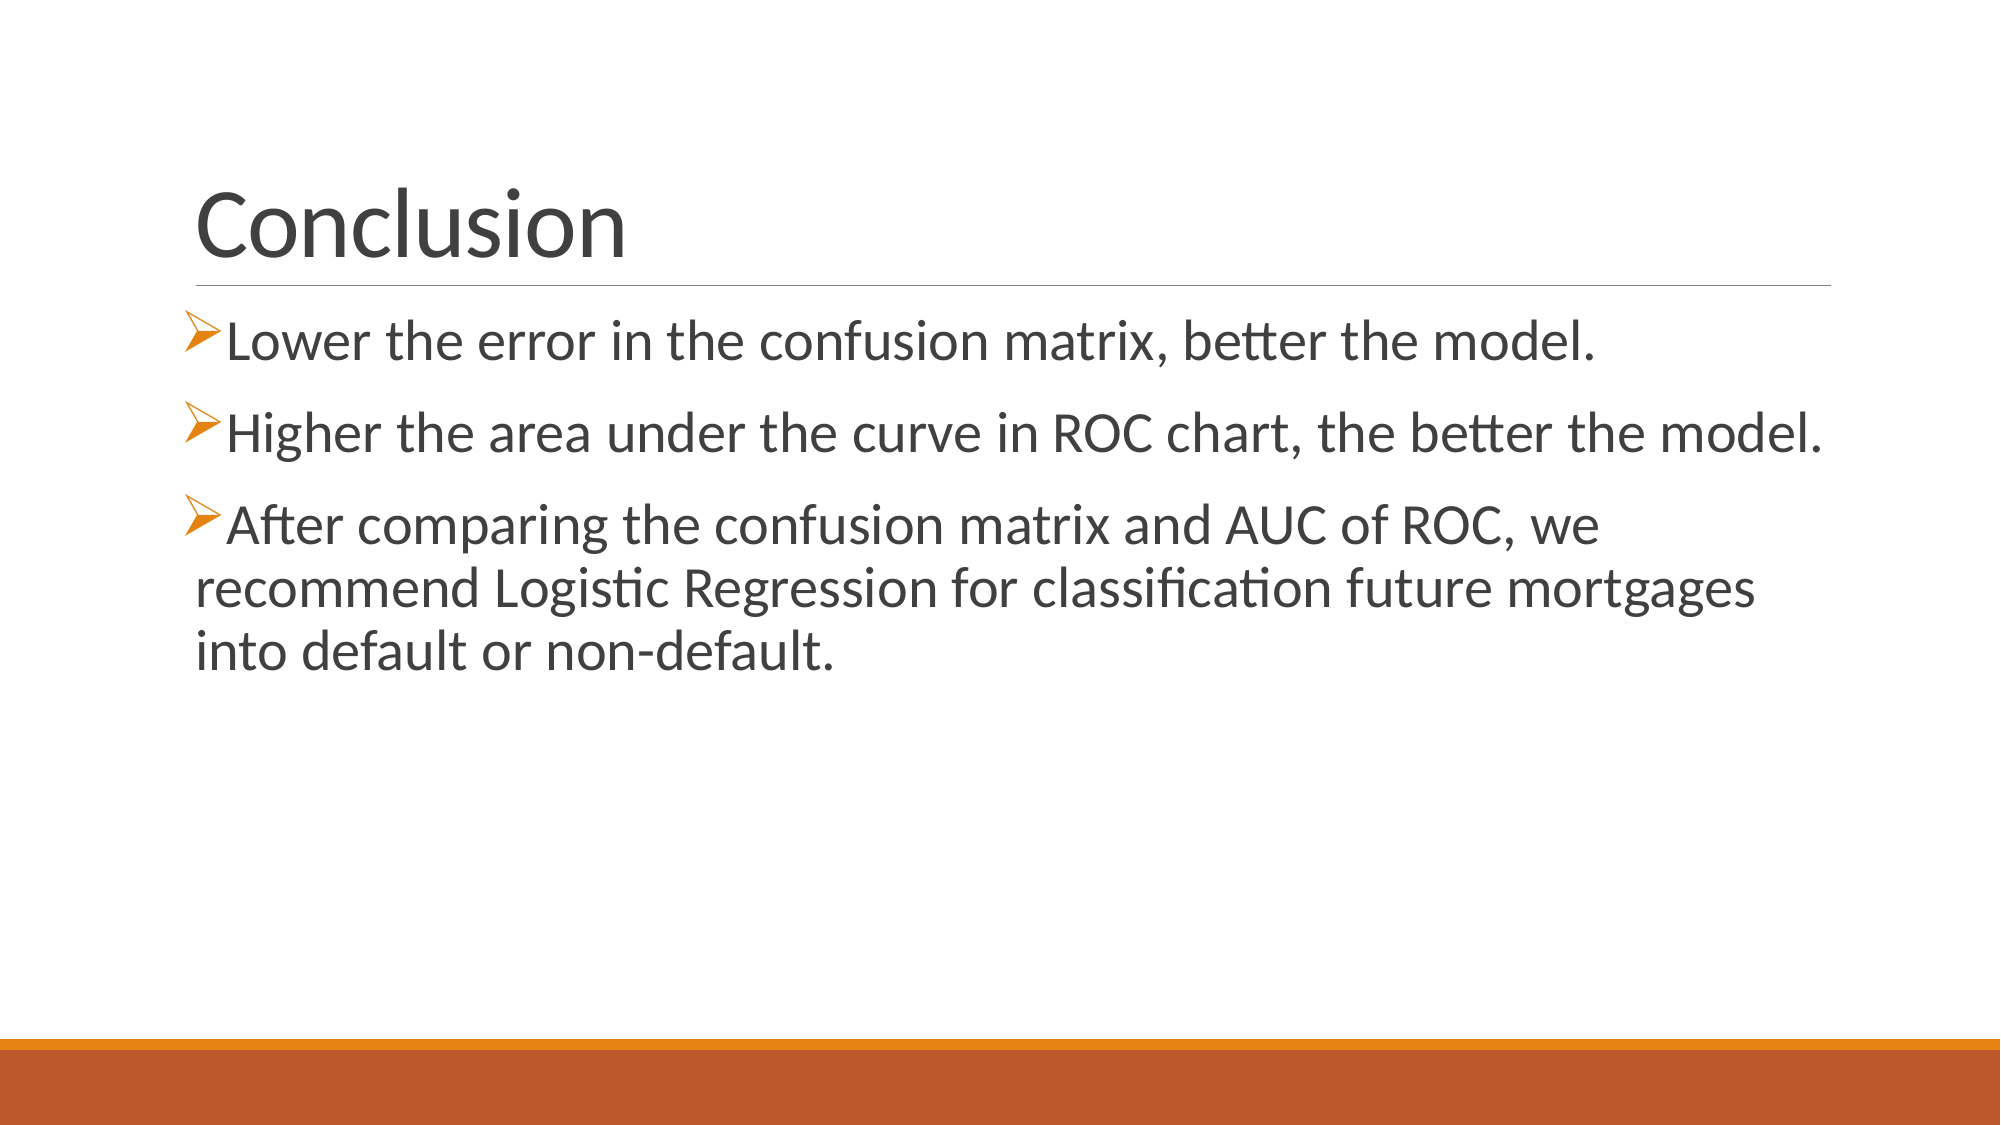

# Conclusion
Lower the error in the confusion matrix, better the model.
Higher the area under the curve in ROC chart, the better the model.
After comparing the confusion matrix and AUC of ROC, we recommend Logistic Regression for classification future mortgages into default or non-default.